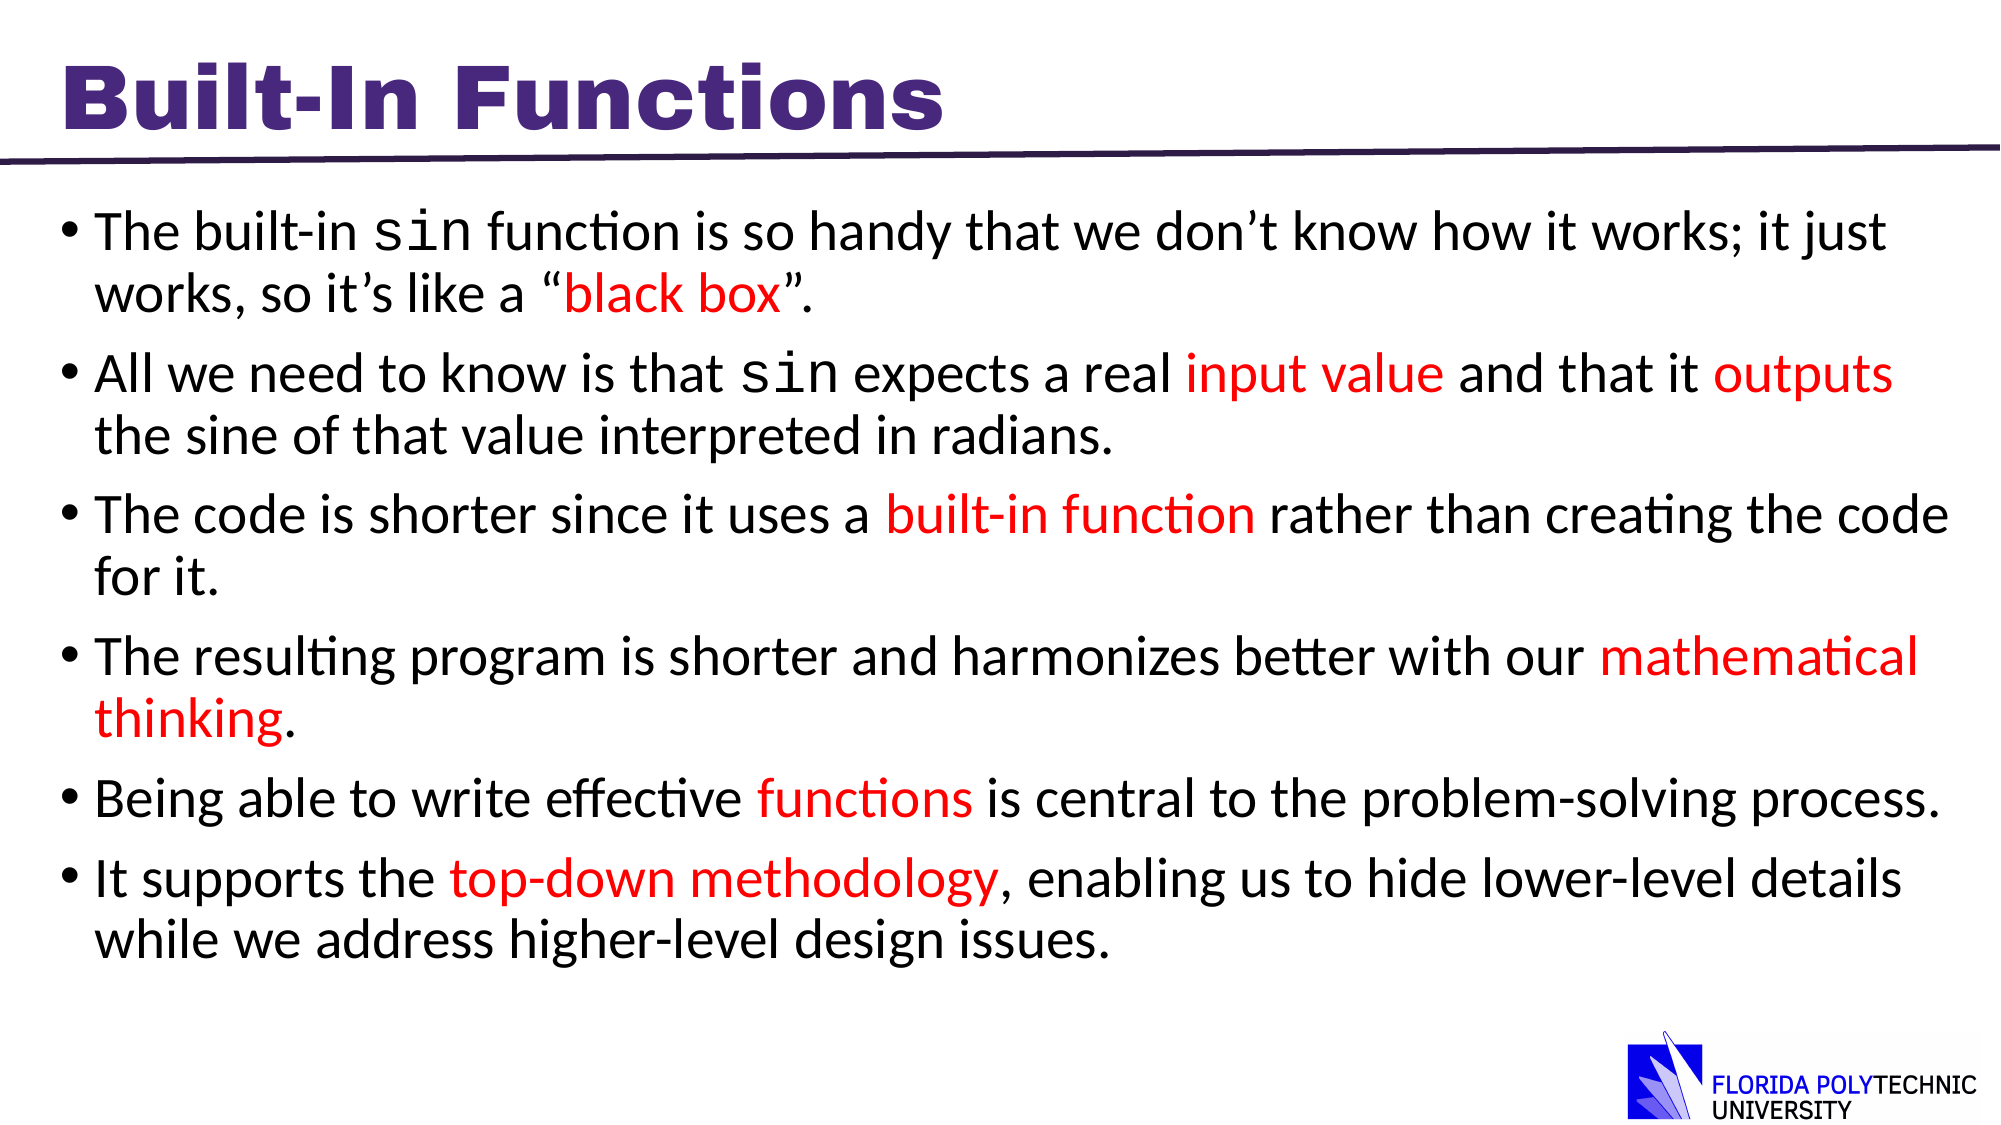

# Built-In Functions
The built-in sin function is so handy that we don’t know how it works; it just works, so it’s like a “black box”.
All we need to know is that sin expects a real input value and that it outputs the sine of that value interpreted in radians.
The code is shorter since it uses a built-in function rather than creating the code for it.
The resulting program is shorter and harmonizes better with our mathematical thinking.
Being able to write effective functions is central to the problem-solving process.
It supports the top-down methodology, enabling us to hide lower-level details while we address higher-level design issues.